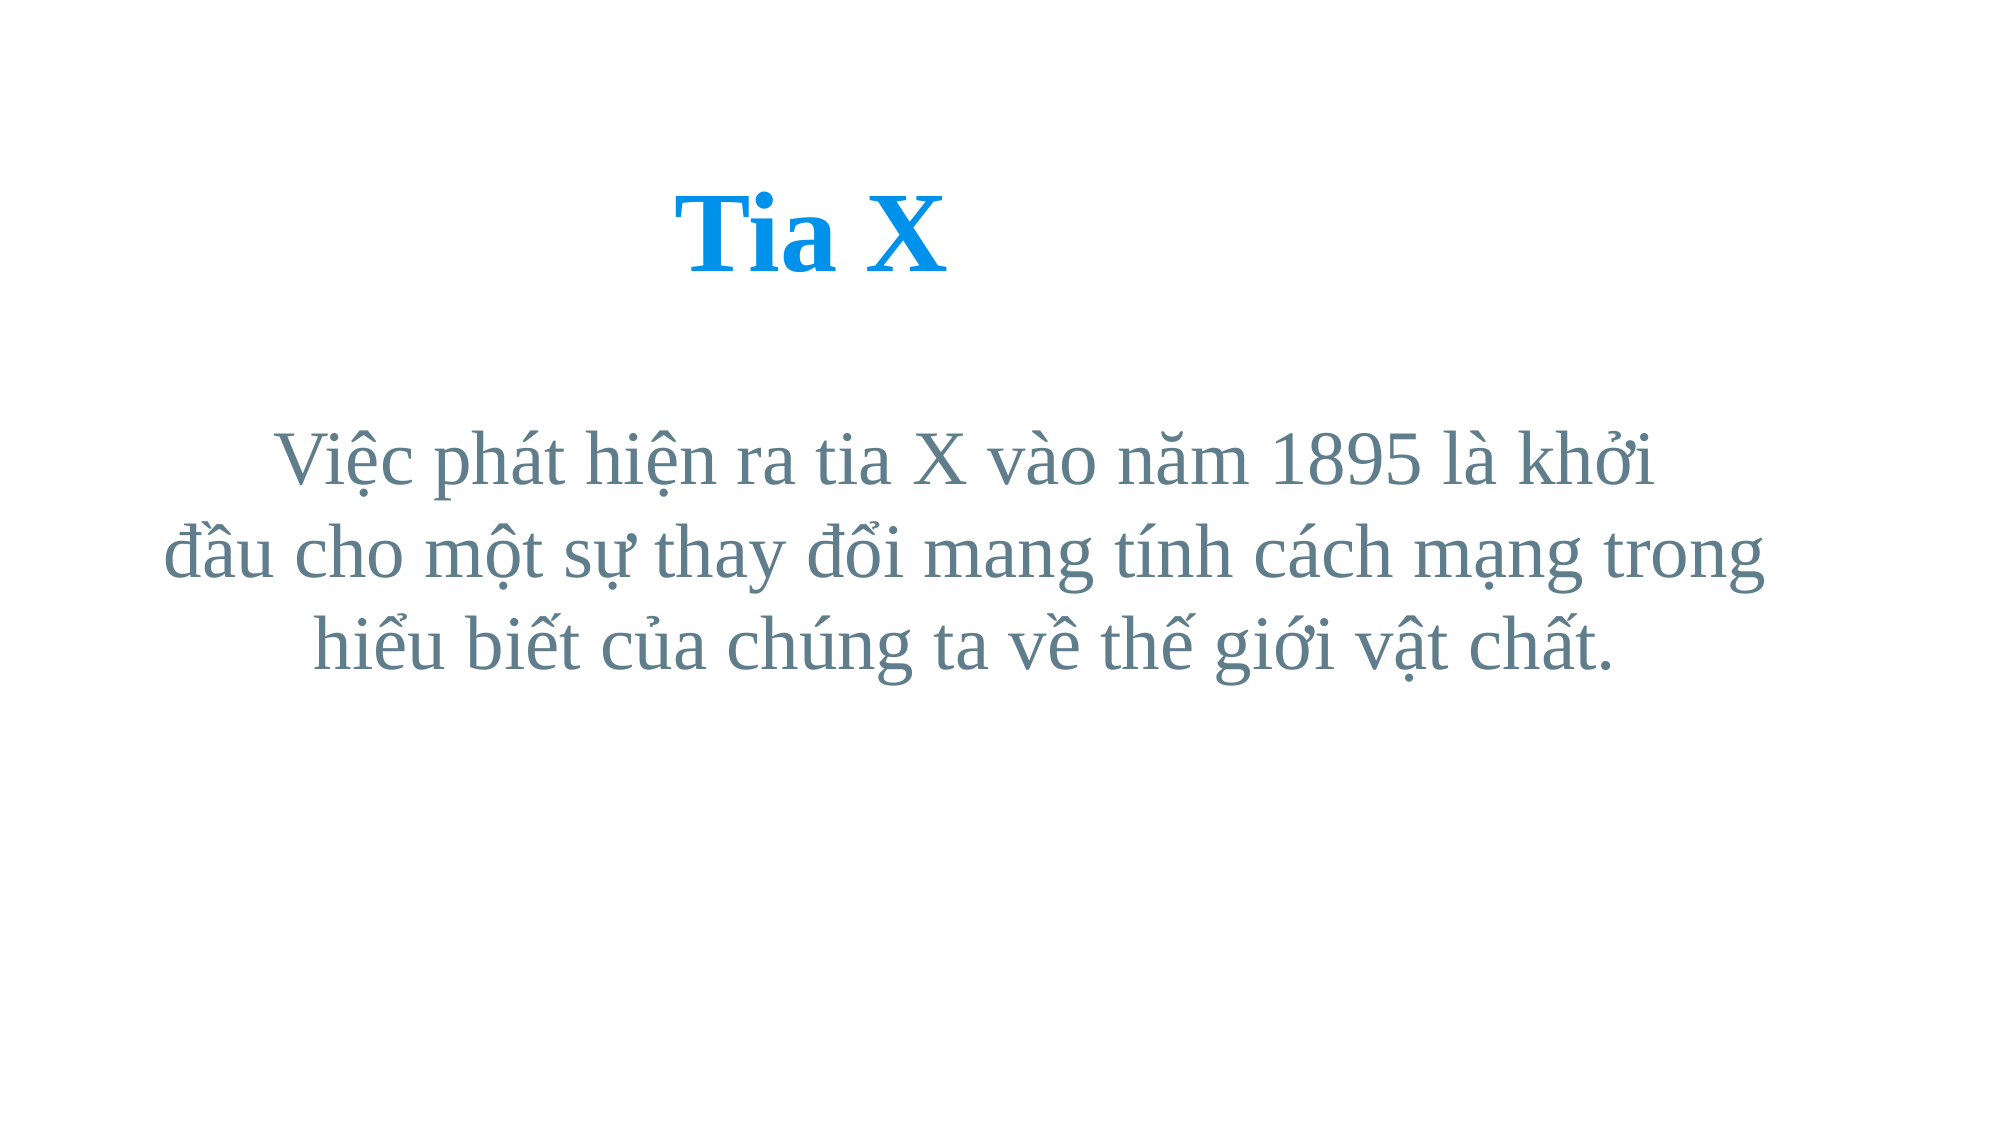

Tia X
Việc phát hiện ra tia X vào năm 1895 là khởi
đầu cho một sự thay đổi mang tính cách mạng trong hiểu biết của chúng ta về thế giới vật chất.